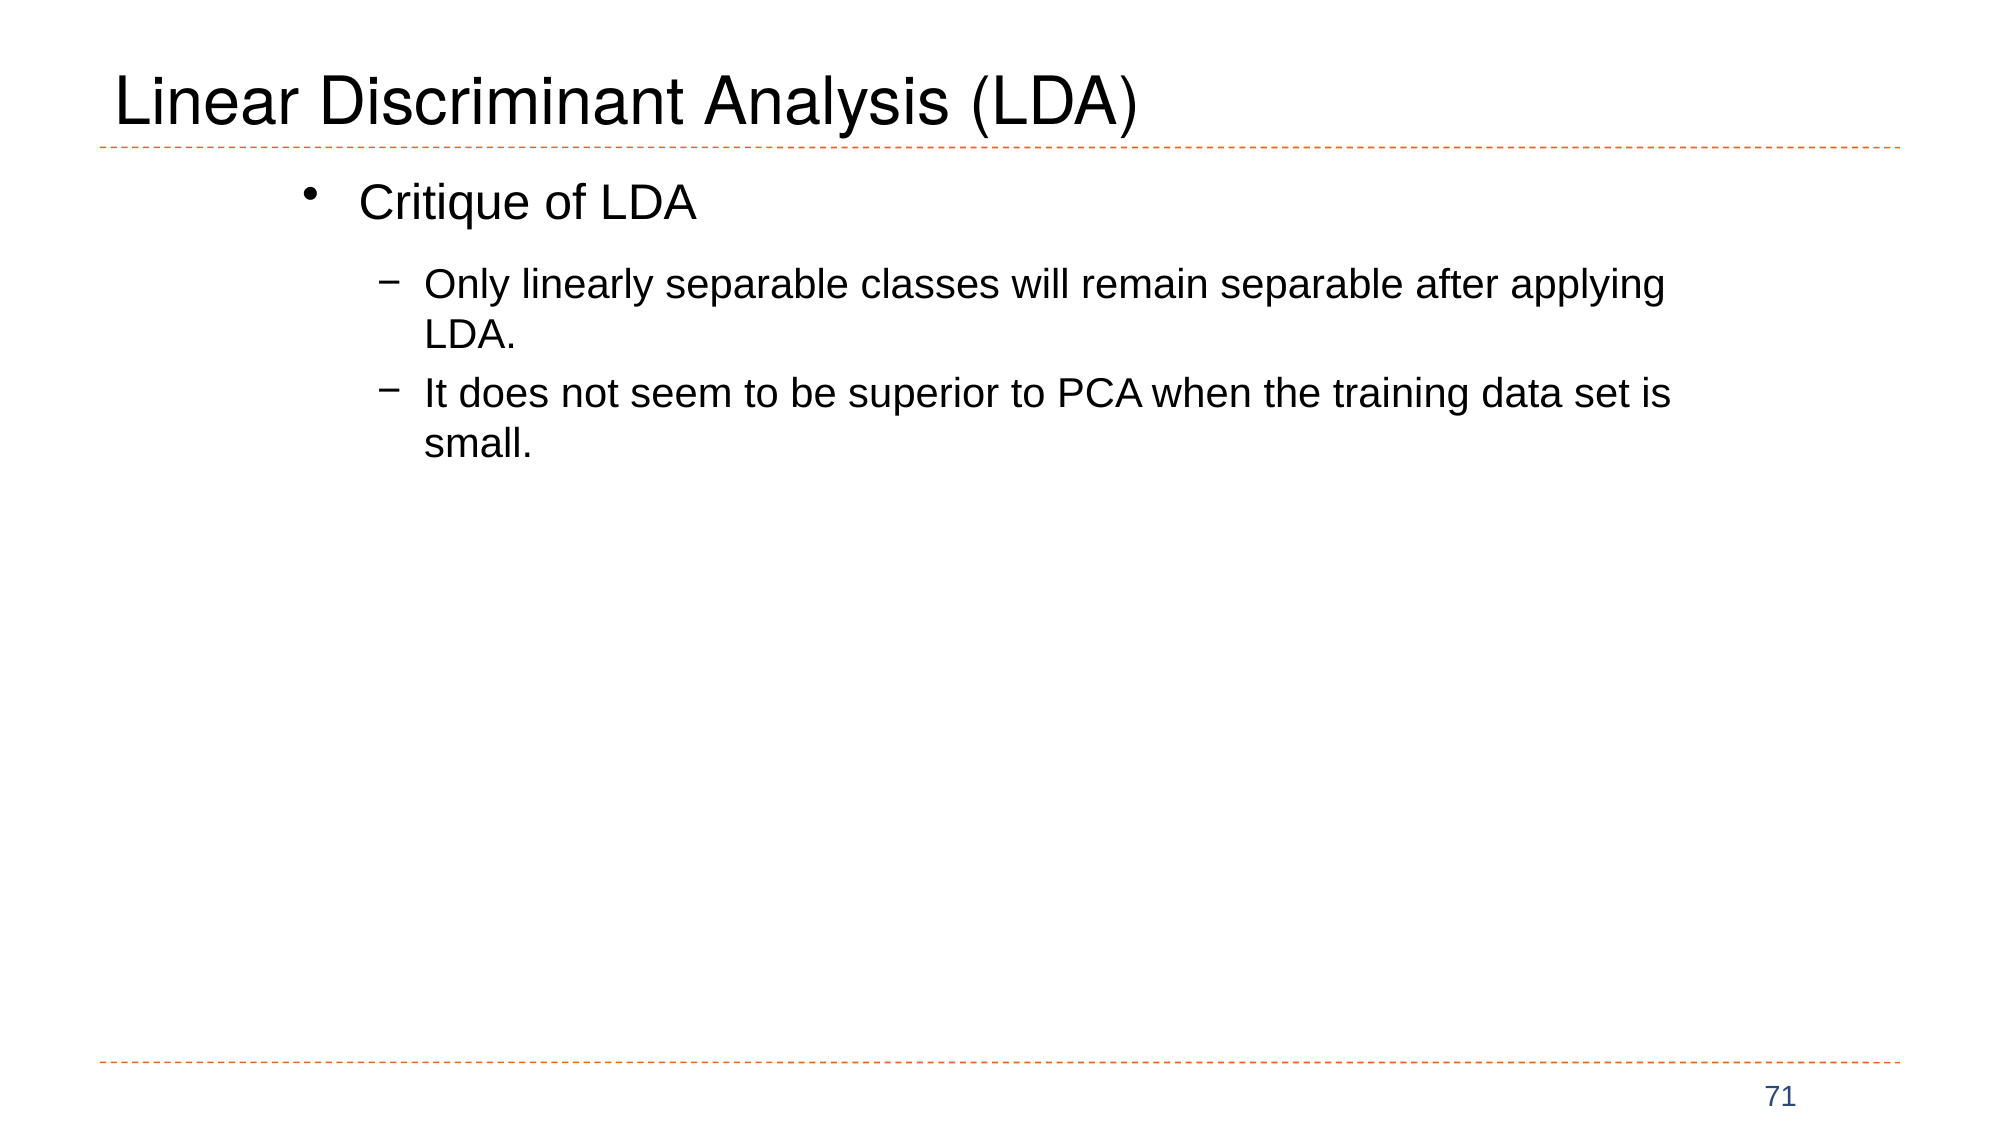

# Linear Discriminant Analysis (LDA)
Critique of LDA
Only linearly separable classes will remain separable after applying LDA.
It does not seem to be superior to PCA when the training data set is small.